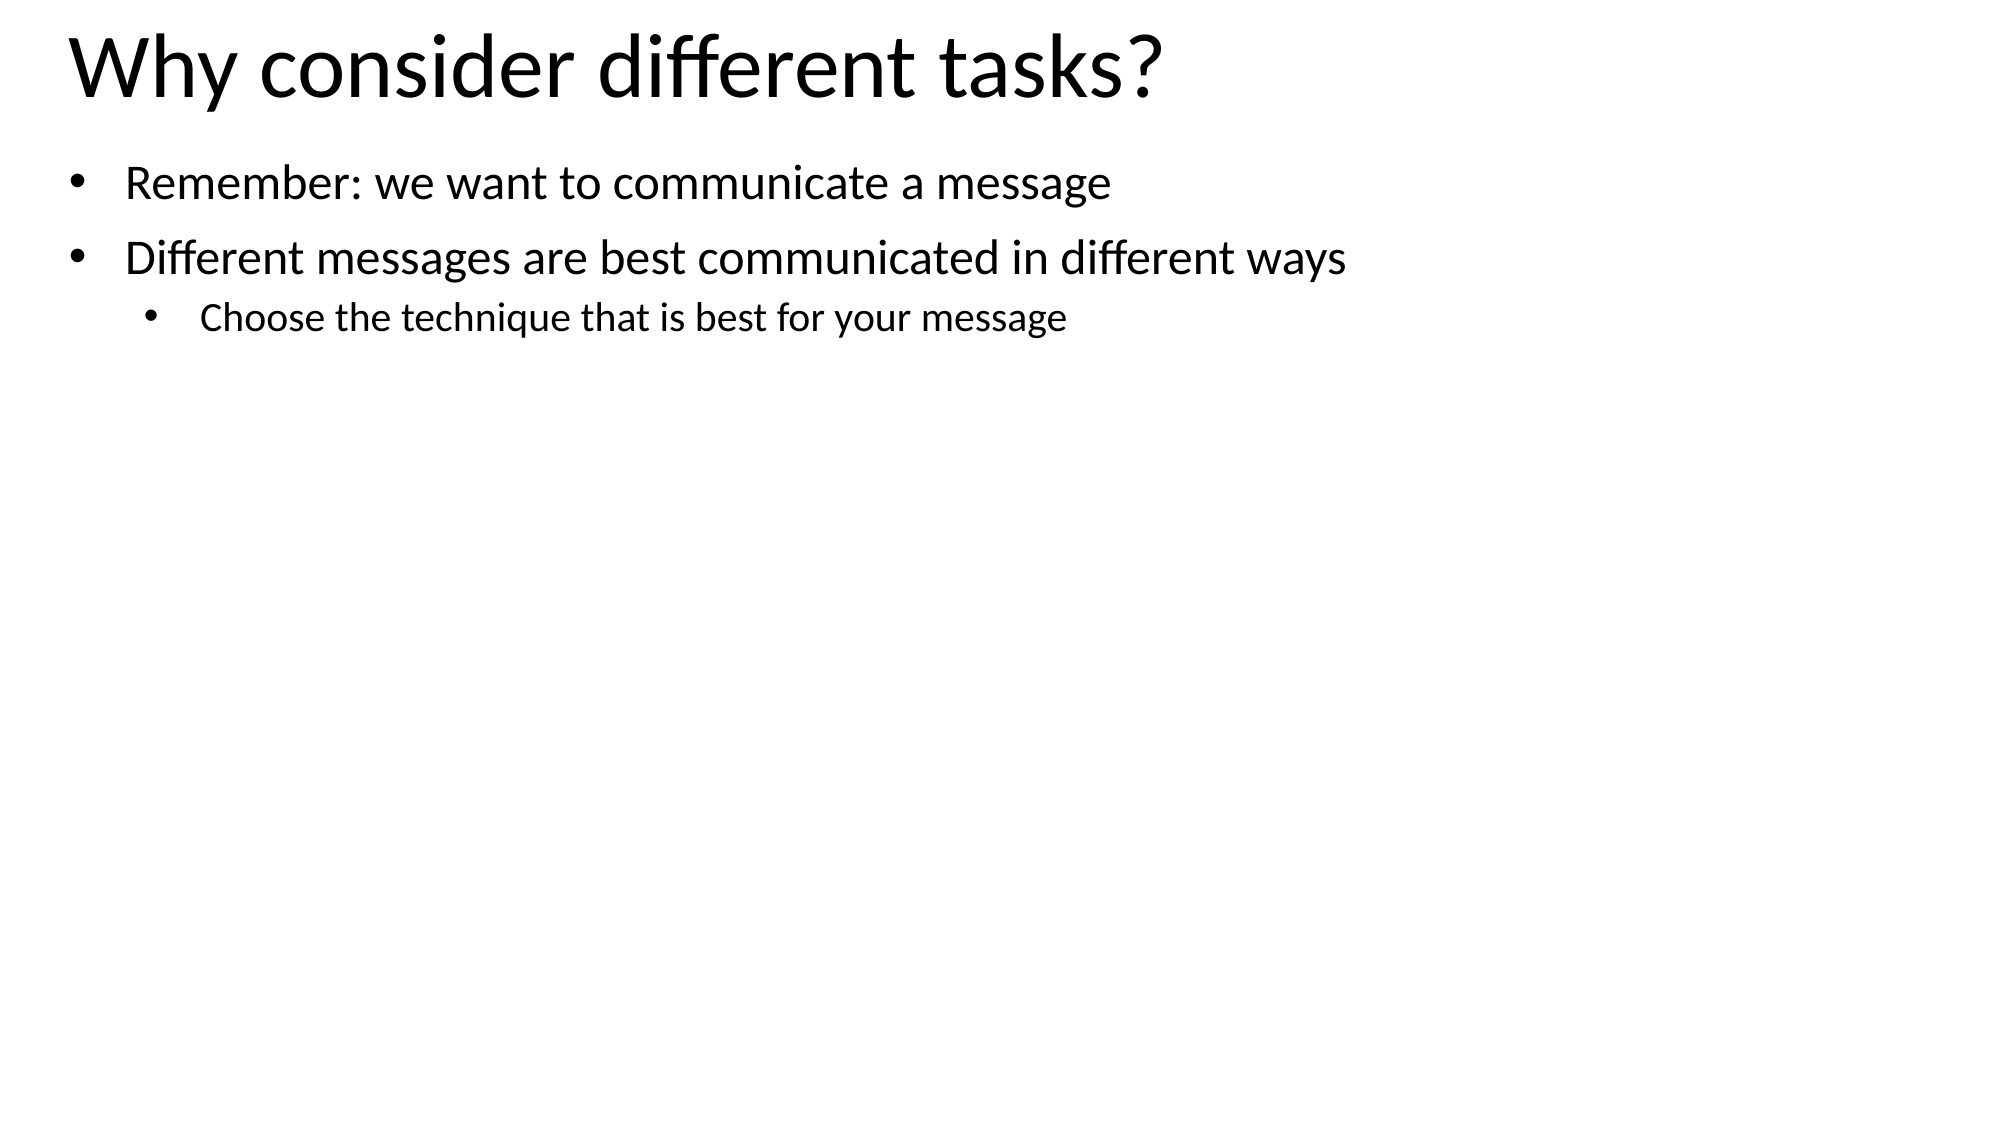

Why consider different tasks?
Remember: we want to communicate a message
Different messages are best communicated in different ways
Choose the technique that is best for your message